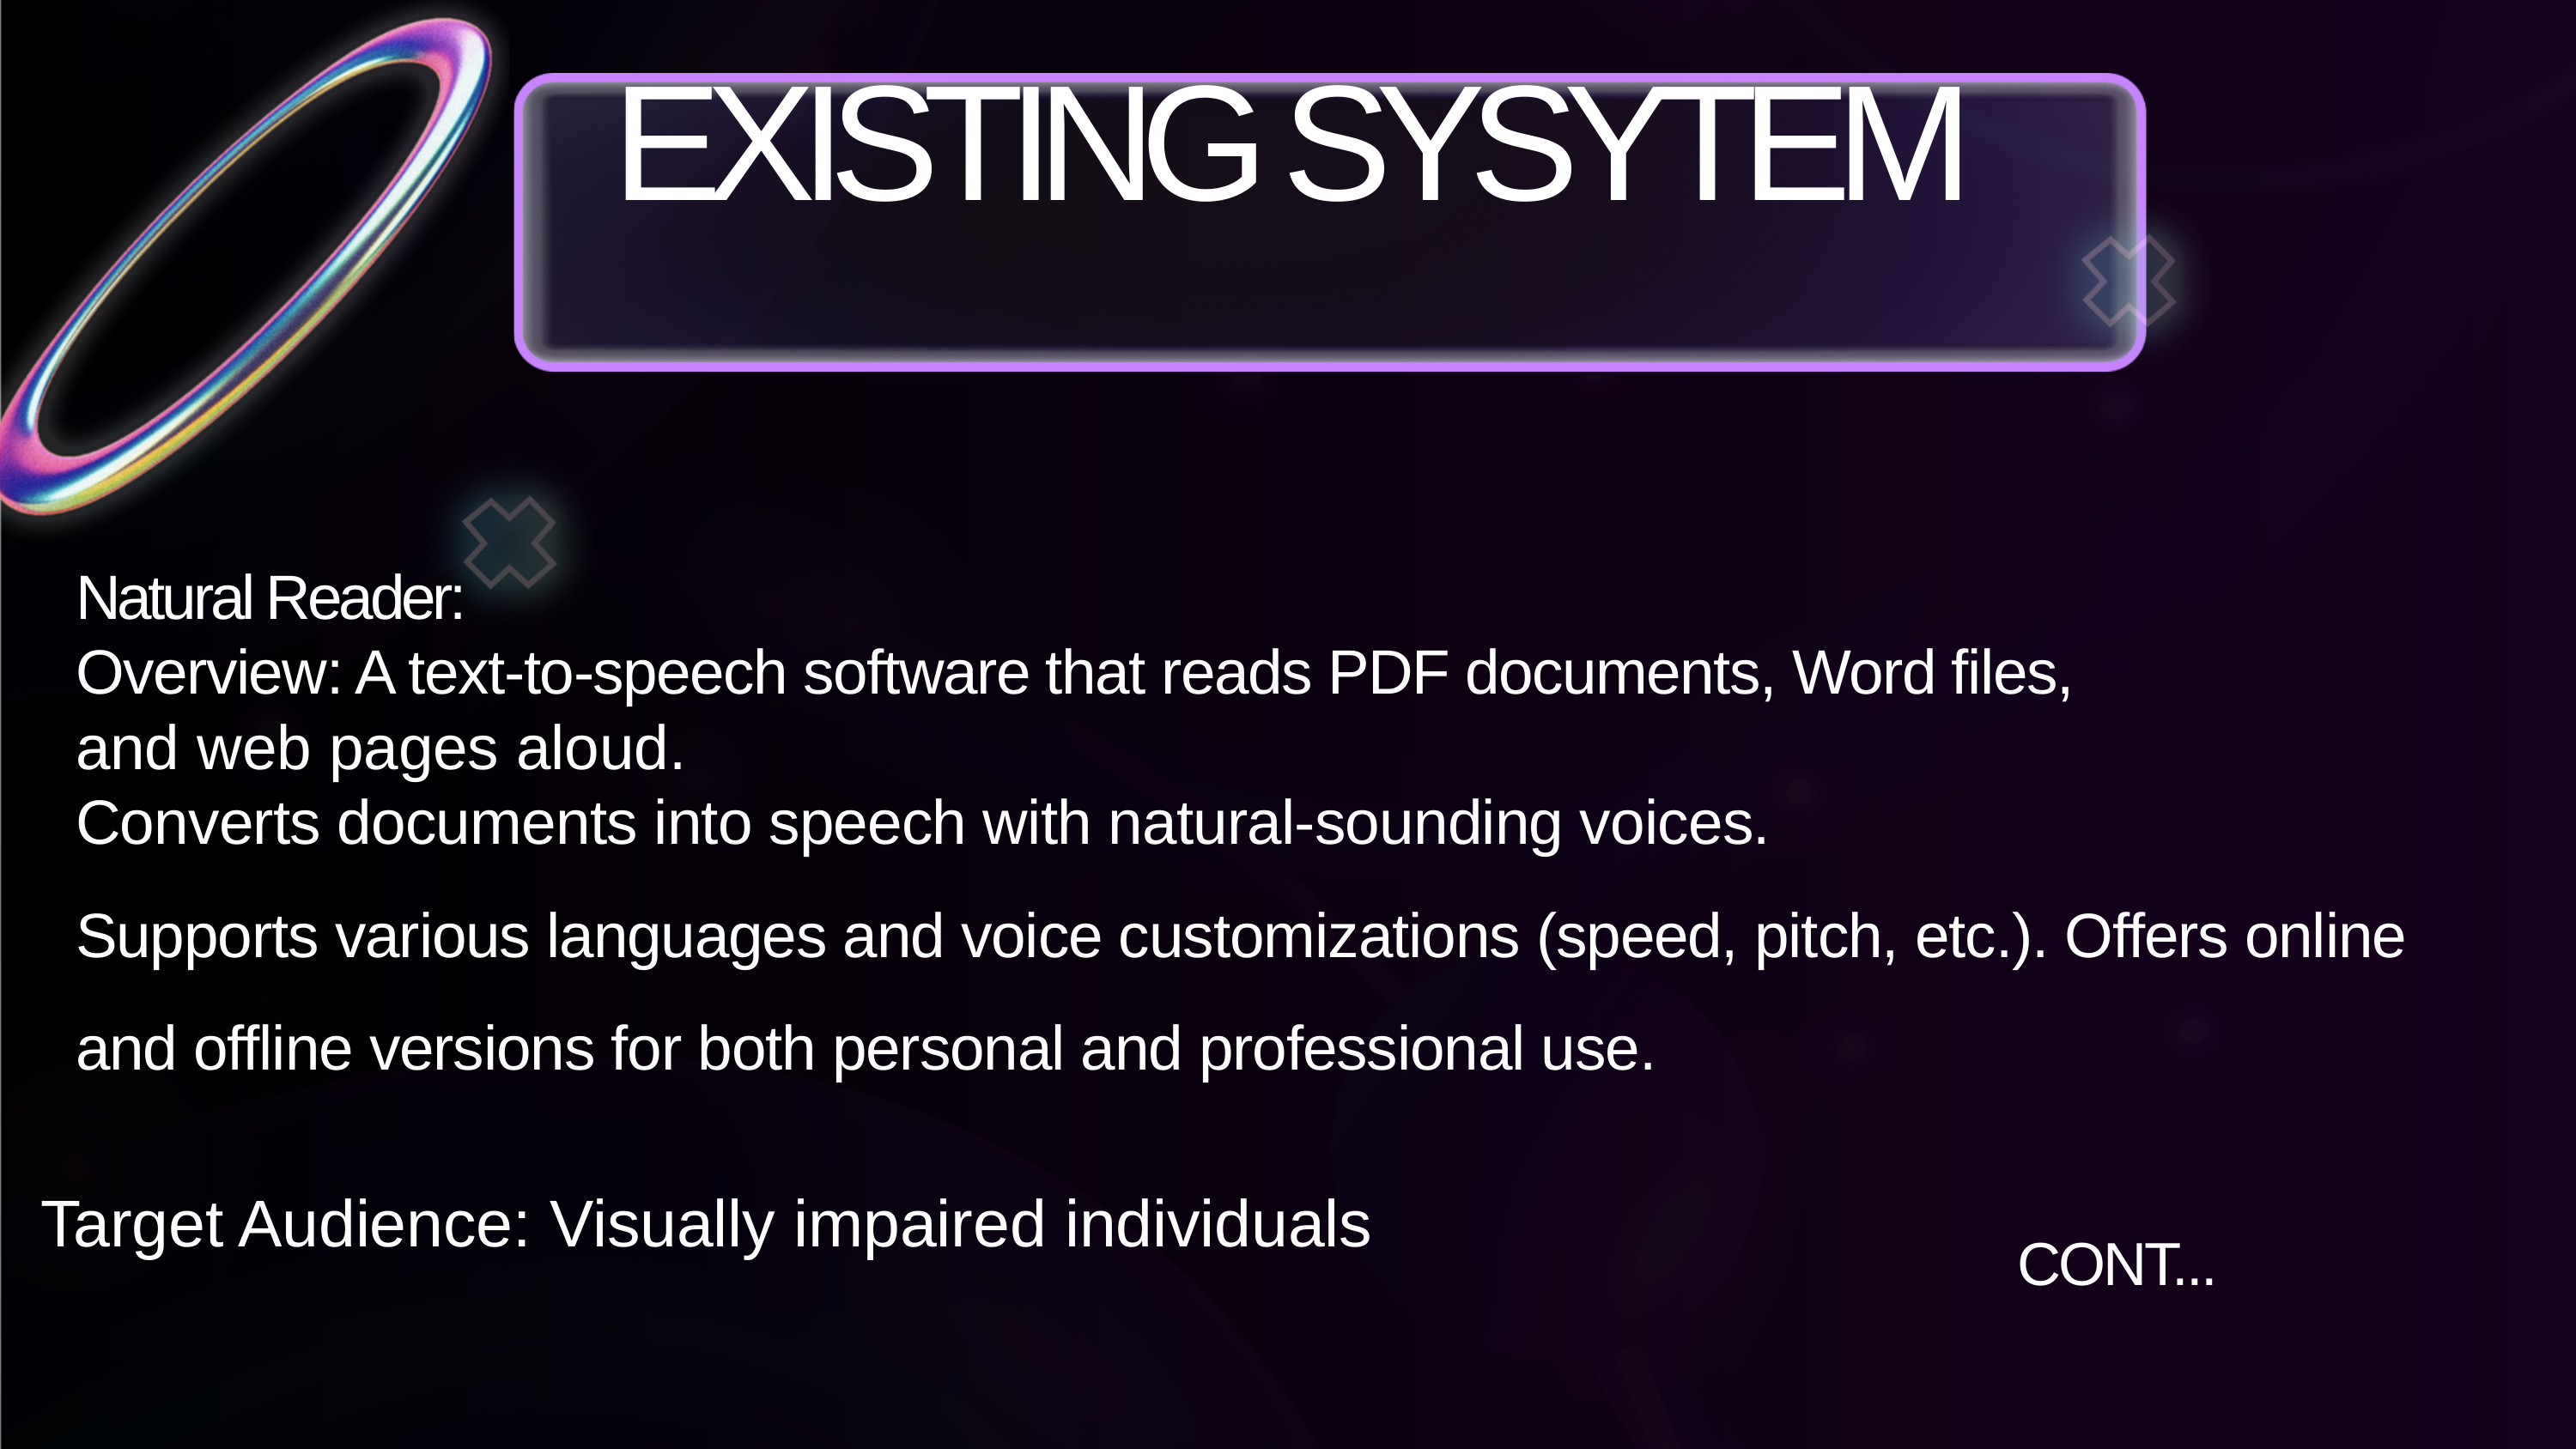

EXISTING SYSYTEM

Natural Reader:
Overview: A text-to-speech software that reads PDF documents, Word files,
and web pages aloud.
Converts documents into speech with natural-sounding voices.
Supports various languages and voice customizations (speed, pitch, etc.). Offers online and offline versions for both personal and professional use.
Target Audience: Visually impaired individuals
CONT...